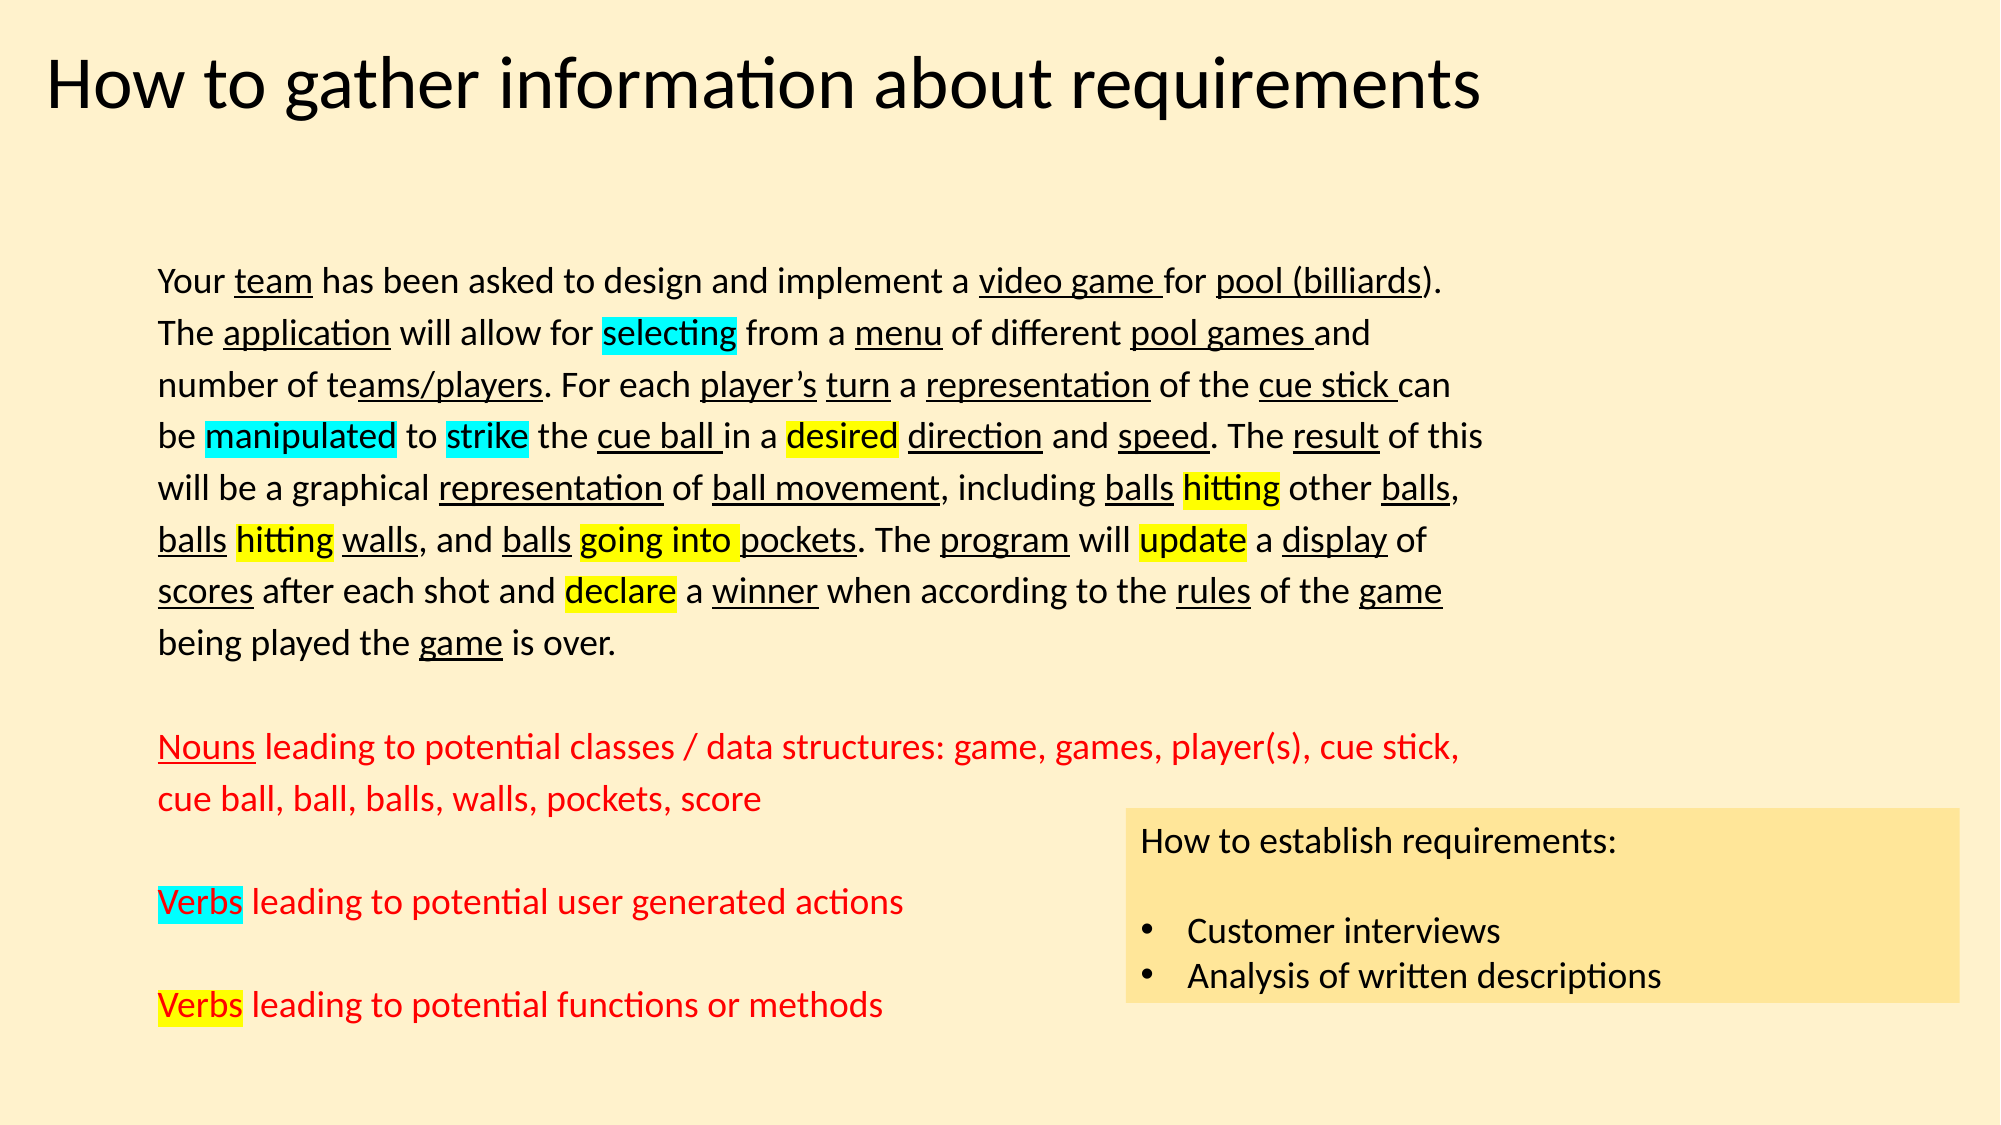

# How to gather information about requirements
Your team has been asked to design and implement a video game for pool (billiards). The application will allow for selecting from a menu of different pool games and number of teams/players. For each player’s turn a representation of the cue stick can be manipulated to strike the cue ball in a desired direction and speed. The result of this will be a graphical representation of ball movement, including balls hitting other balls, balls hitting walls, and balls going into pockets. The program will update a display of scores after each shot and declare a winner when according to the rules of the game being played the game is over.

Nouns leading to potential classes / data structures: game, games, player(s), cue stick, cue ball, ball, balls, walls, pockets, score

Verbs leading to potential user generated actions

Verbs leading to potential functions or methods
How to establish requirements:

Customer interviews
Analysis of written descriptions